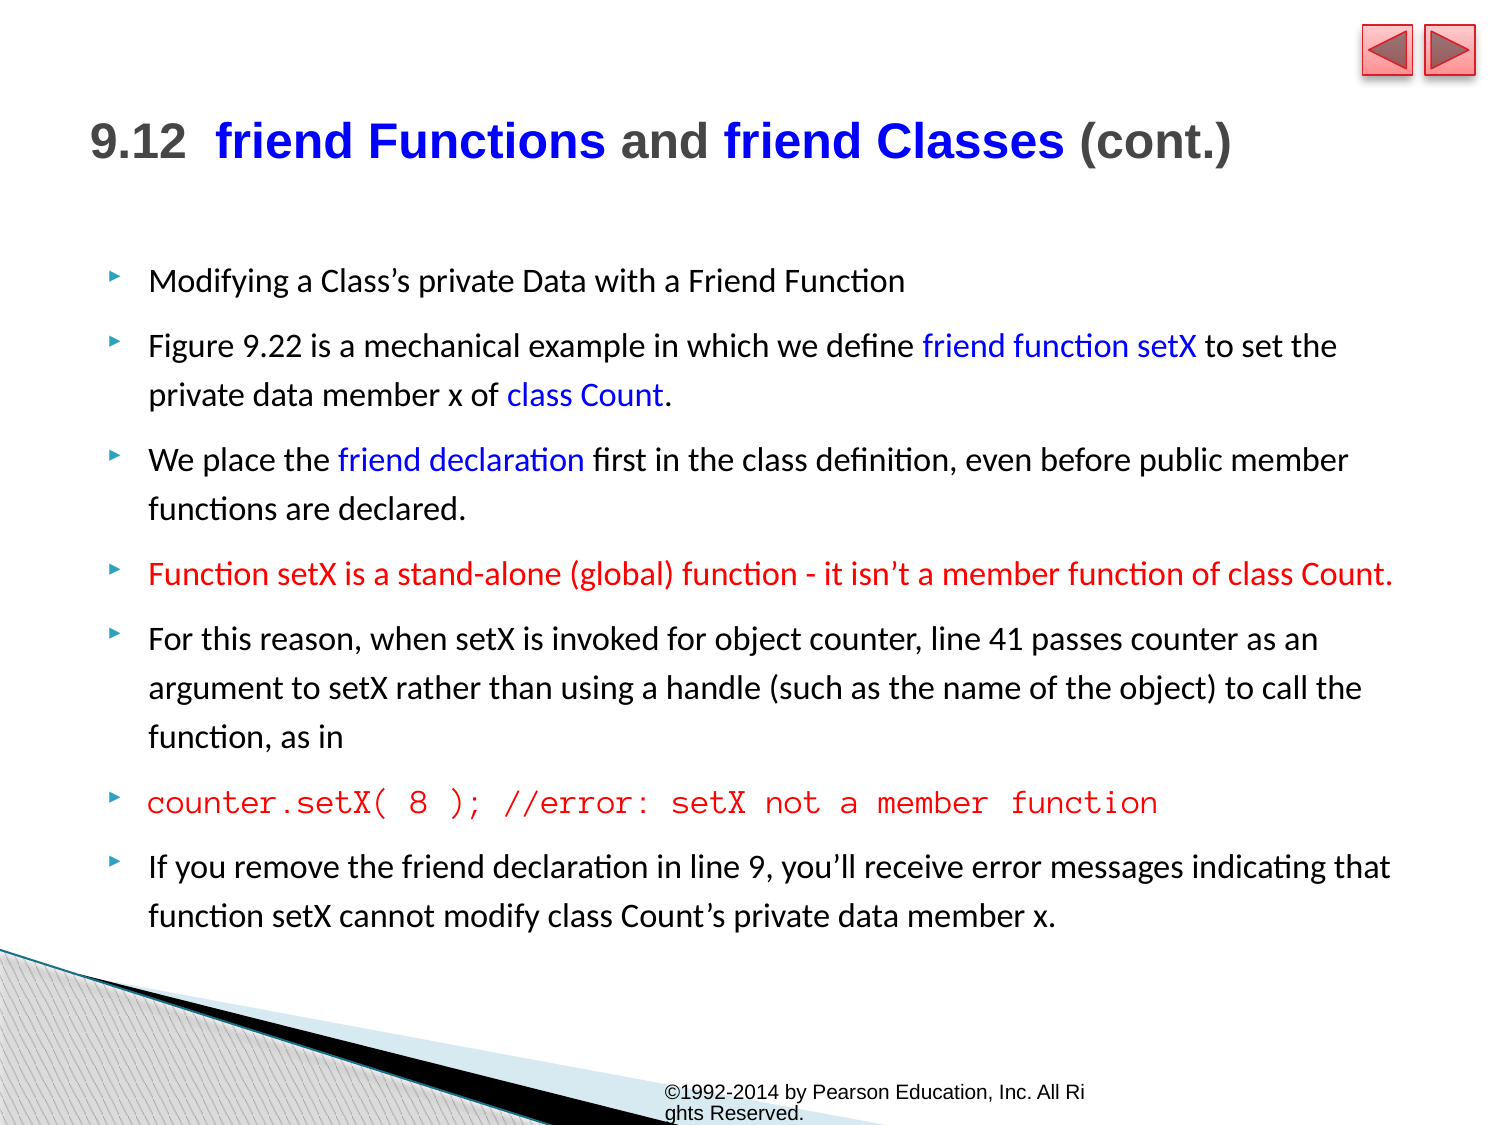

# 9.12  friend Functions and friend Classes (cont.)
Modifying a Class’s private Data with a Friend Function
Figure 9.22 is a mechanical example in which we define friend function setX to set the private data member x of class Count.
We place the friend declaration first in the class definition, even before public member functions are declared.
Function setX is a stand-alone (global) function - it isn’t a member function of class Count.
For this reason, when setX is invoked for object counter, line 41 passes counter as an argument to setX rather than using a handle (such as the name of the object) to call the function, as in
counter.setX( 8 ); //error: setX not a member function
If you remove the friend declaration in line 9, you’ll receive error messages indicating that function setX cannot modify class Count’s private data member x.
©1992-2014 by Pearson Education, Inc. All Rights Reserved.